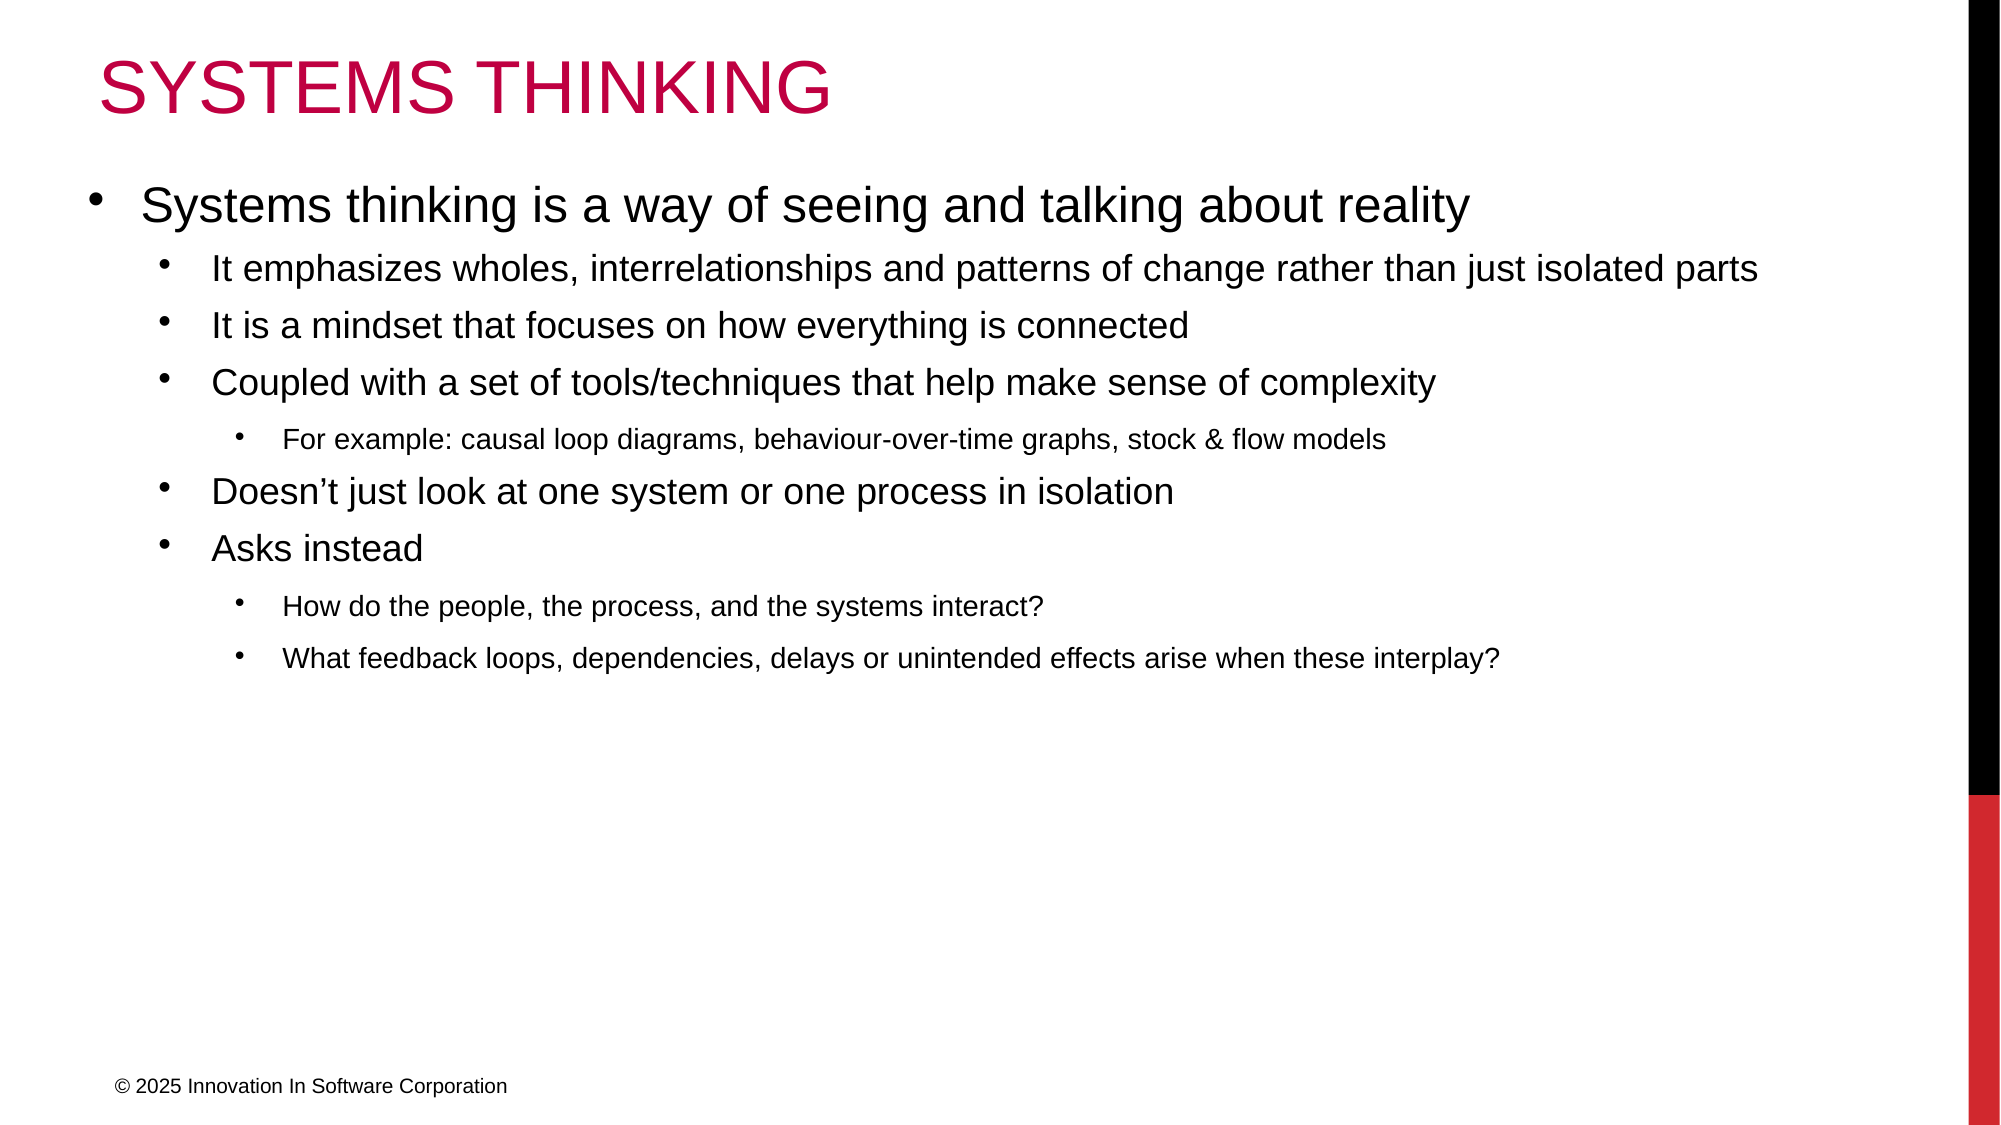

# Systems Thinking
Systems thinking is a way of seeing and talking about reality
It emphasizes wholes, interrelationships and patterns of change rather than just isolated parts
It is a mindset that focuses on how everything is connected
Coupled with a set of tools/techniques that help make sense of complexity
For example: causal loop diagrams, behaviour-over-time graphs, stock & flow models
Doesn’t just look at one system or one process in isolation
Asks instead
How do the people, the process, and the systems interact?
What feedback loops, dependencies, delays or unintended effects arise when these interplay?
© 2025 Innovation In Software Corporation